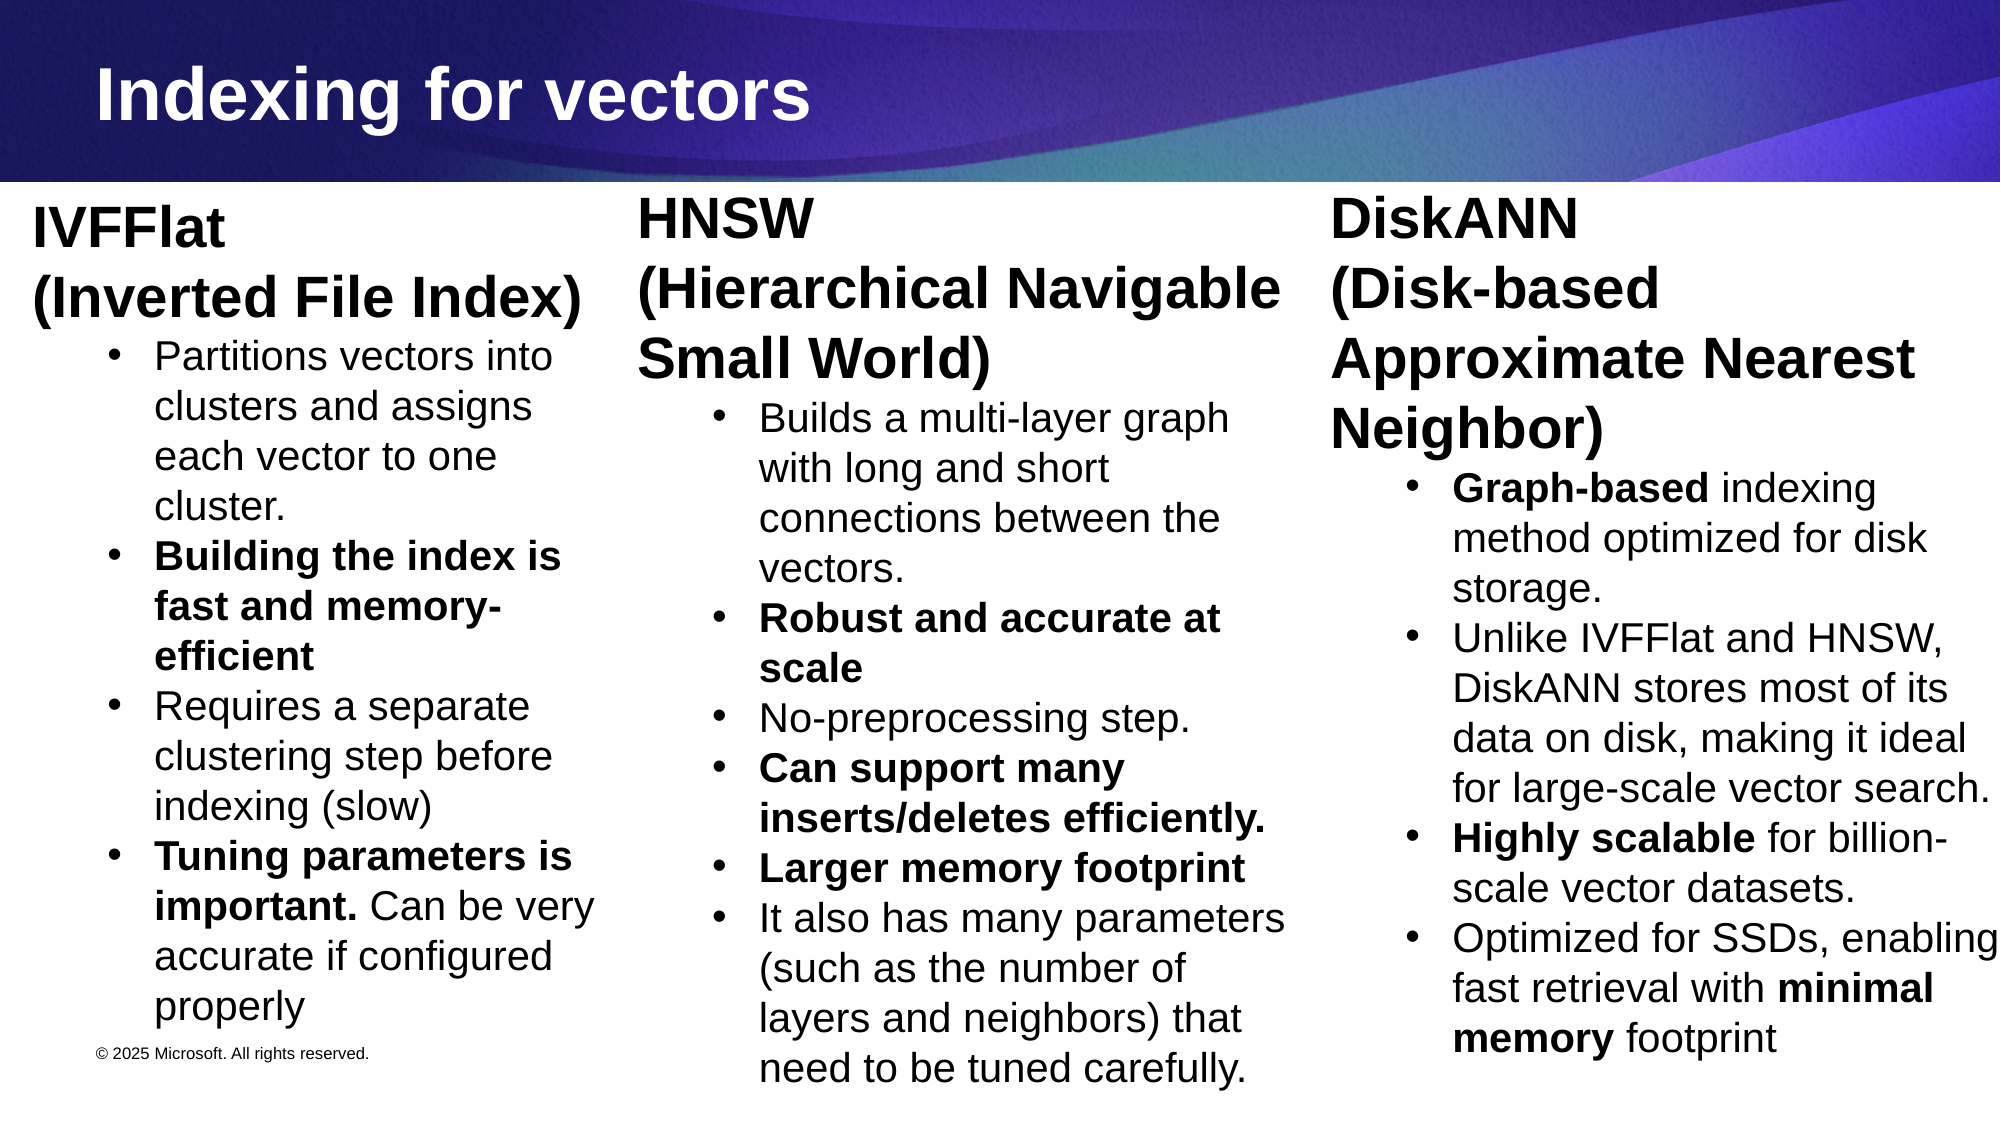

Indexing for vectors
HNSW
(Hierarchical Navigable Small World))
Builds a multi-layer graph with long and short connections between the vectors.
Robust and accurate at scale
No-preprocessing step.
Can support many inserts/deletes efficiently.
Larger memory footprint
It also has many parameters (such as the number of layers and neighbors) that need to be tuned carefully.
DiskANN
(Disk-based Approximate Nearest Neighbor) )
Graph-based indexing method optimized for disk storage.
Unlike IVFFlat and HNSW, DiskANN stores most of its data on disk, making it ideal for large-scale vector search.
Highly scalable for billion-scale vector datasets.
Optimized for SSDs, enabling fast retrieval with minimal memory footprint

IVFFlat
(Inverted File Index)
Partitions vectors into clusters and assigns each vector to one cluster.
Building the index is fast and memory-efficient
Requires a separate clustering step before indexing (slow)
Tuning parameters is important. Can be very accurate if configured properly
© 2025 Microsoft. All rights reserved.